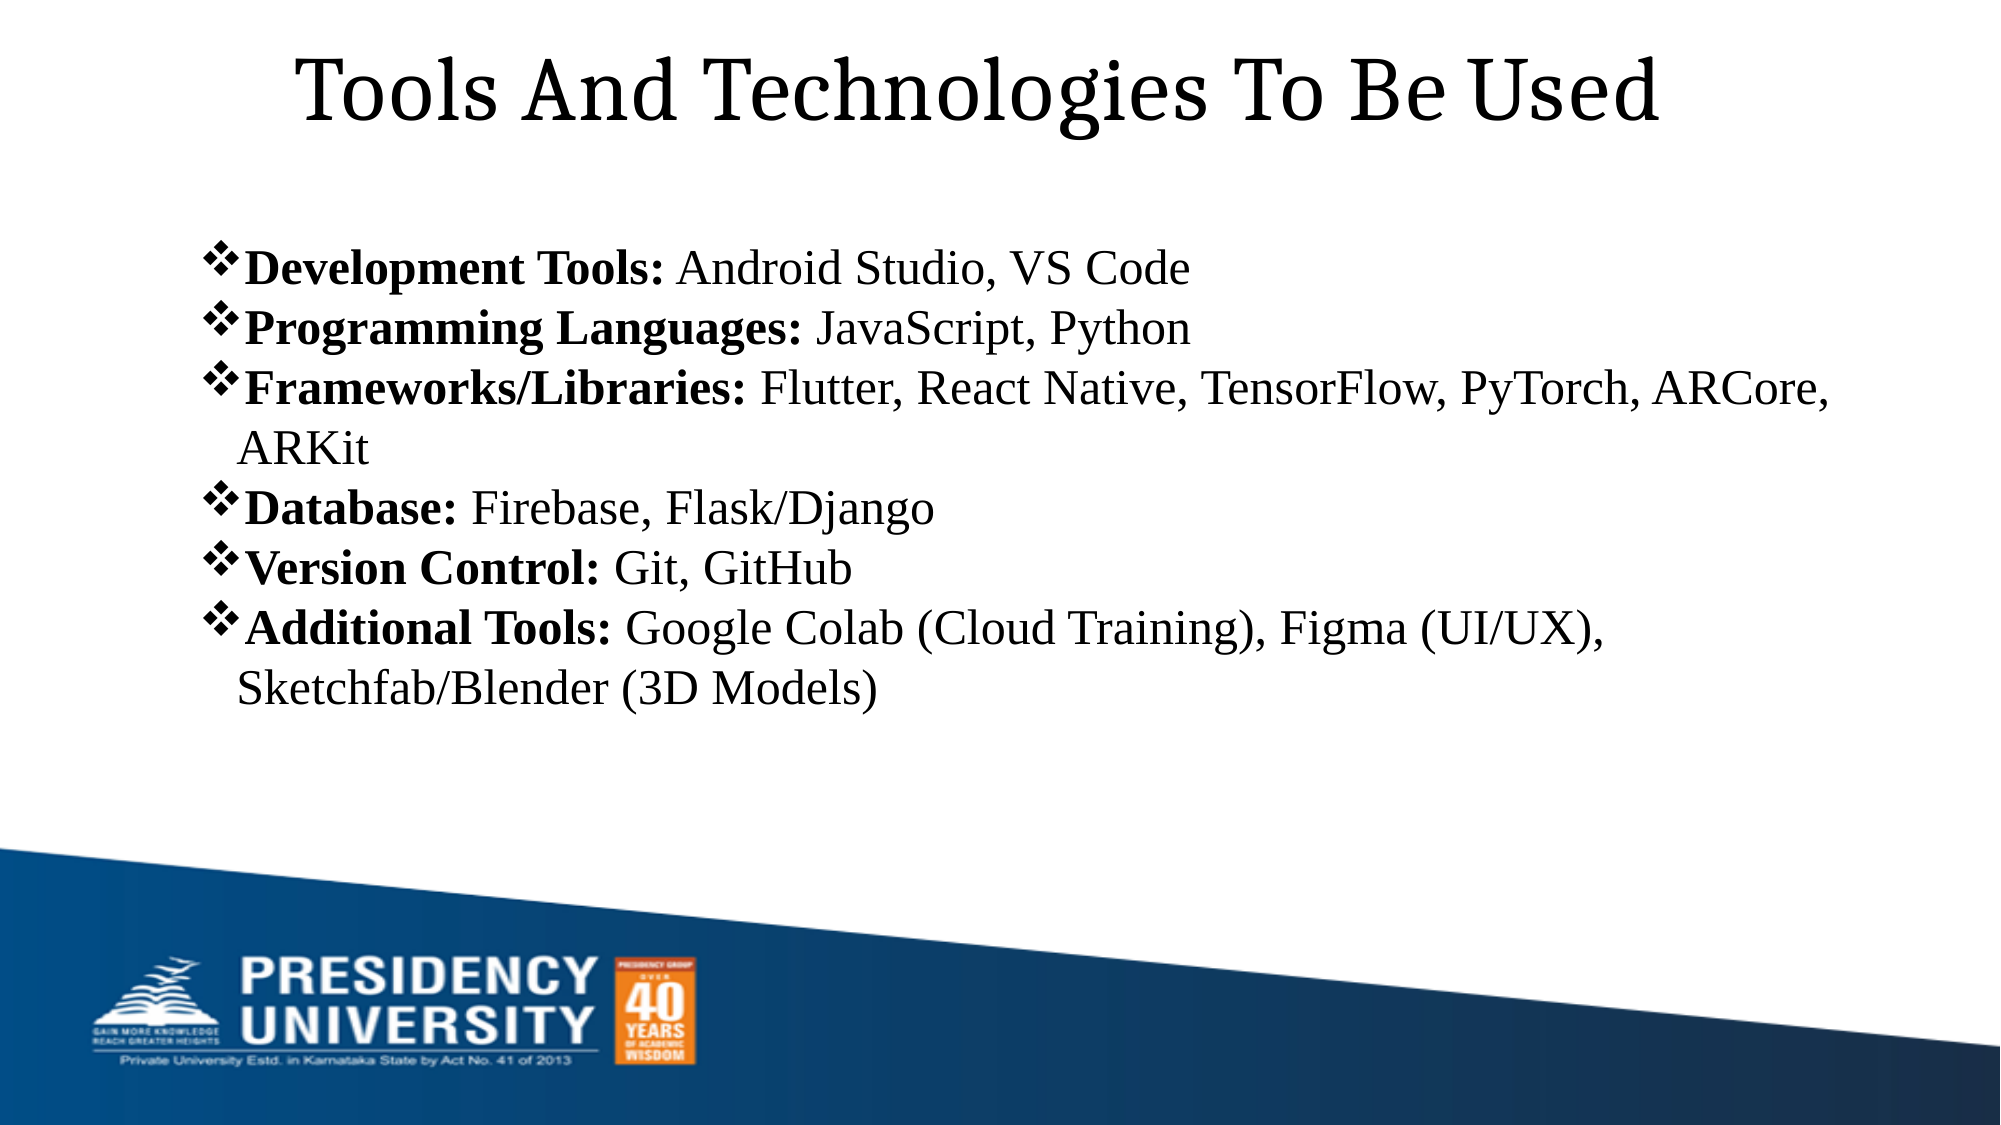

# Tools And Technologies To Be Used
Development Tools: Android Studio, VS Code
Programming Languages: JavaScript, Python
Frameworks/Libraries: Flutter, React Native, TensorFlow, PyTorch, ARCore, ARKit
Database: Firebase, Flask/Django
Version Control: Git, GitHub
Additional Tools: Google Colab (Cloud Training), Figma (UI/UX), Sketchfab/Blender (3D Models)